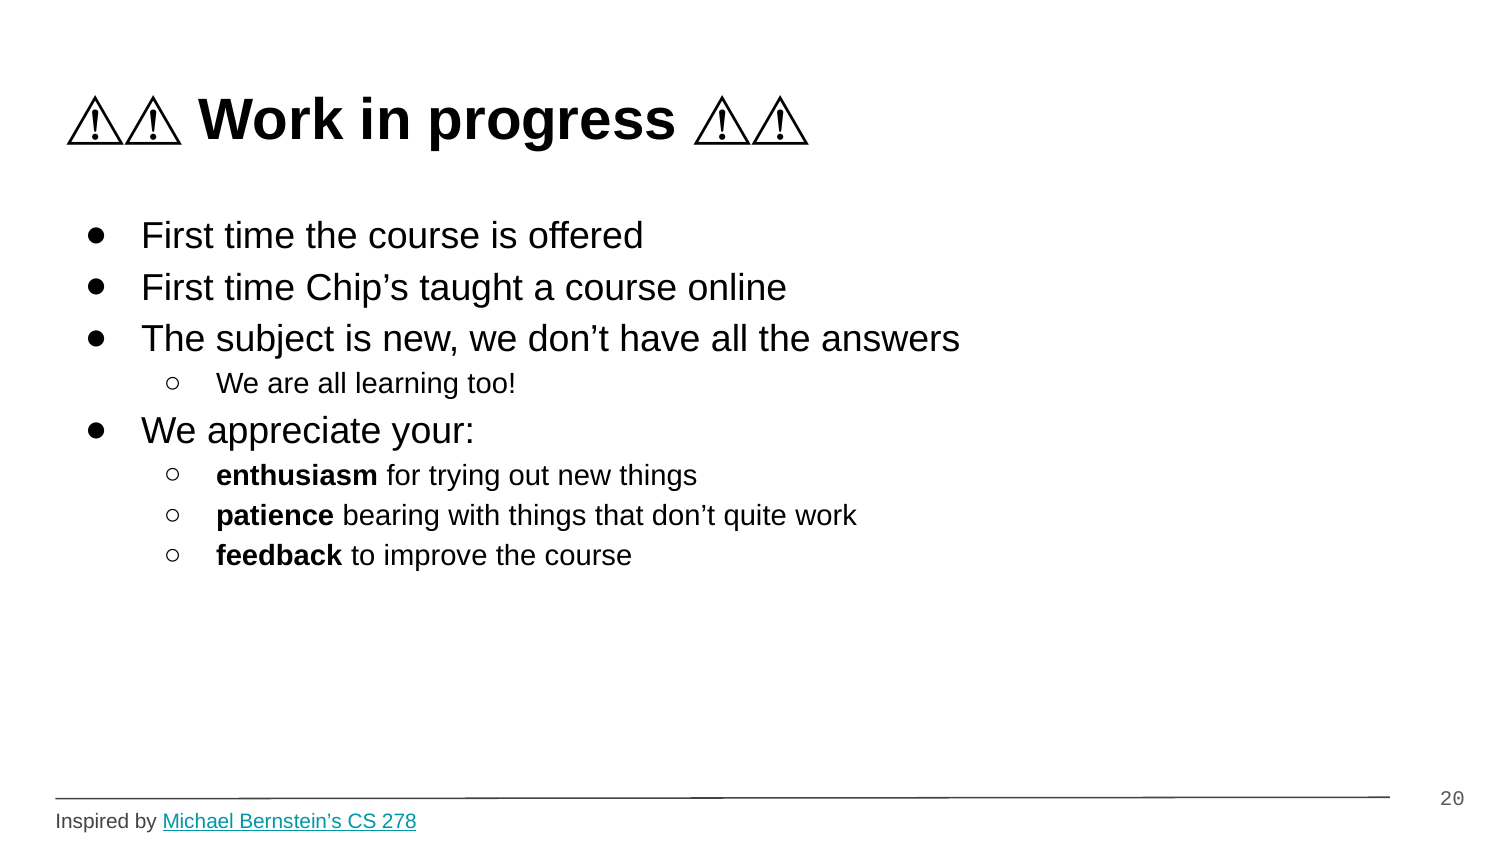

# ⚠⚠ Work in progress ⚠⚠
First time the course is offered
First time Chip’s taught a course online
The subject is new, we don’t have all the answers
We are all learning too!
We appreciate your:
enthusiasm for trying out new things
patience bearing with things that don’t quite work
feedback to improve the course
20
Inspired by Michael Bernstein’s CS 278